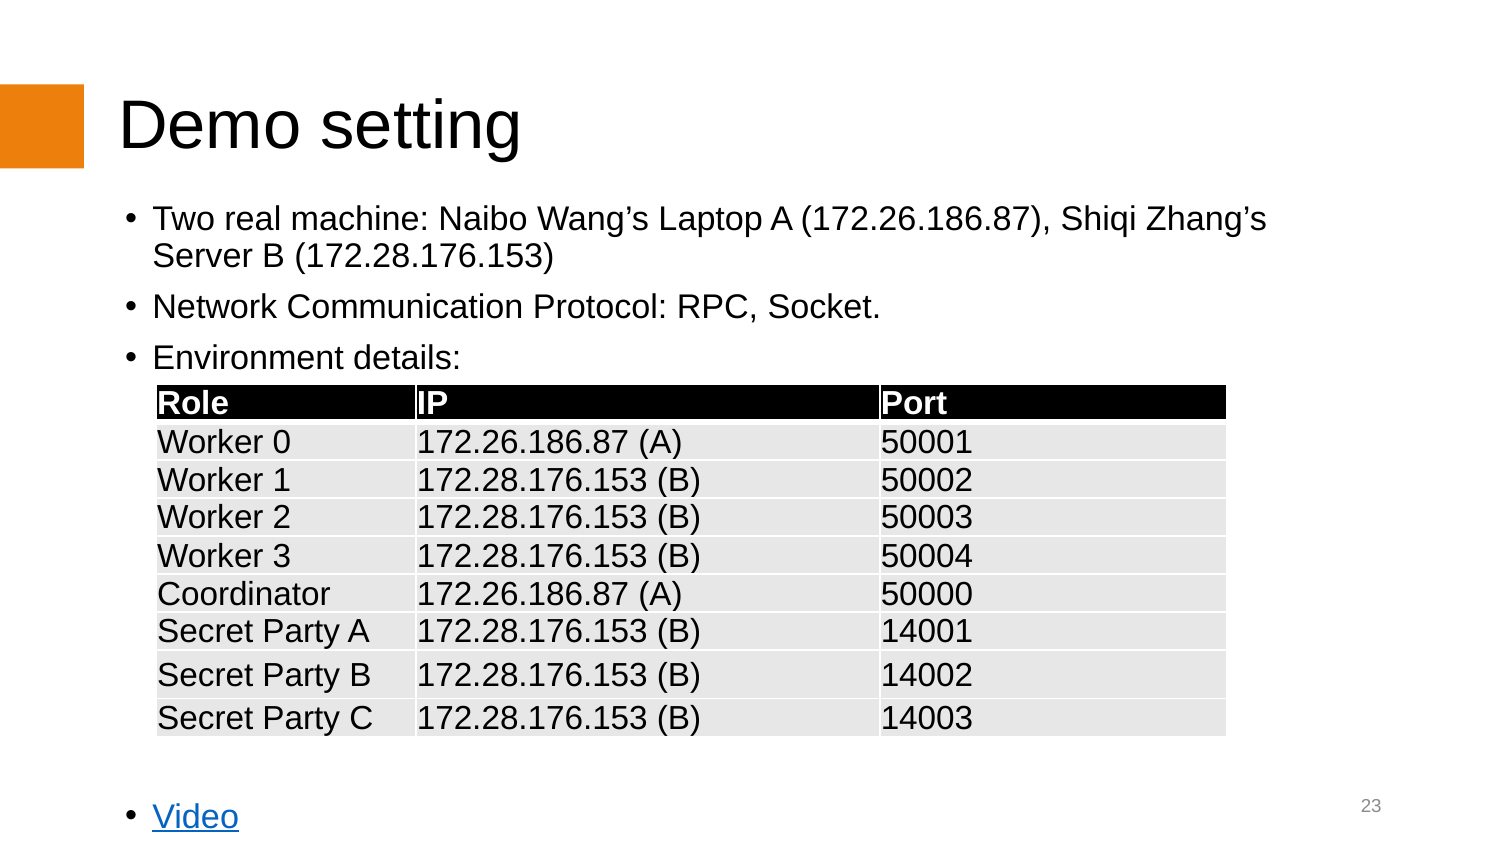

# Demo setting
Two real machine: Naibo Wang’s Laptop A (172.26.186.87), Shiqi Zhang’s Server B (172.28.176.153)
Network Communication Protocol: RPC, Socket.
Environment details:

Video

| Role | IP | Port |
| --- | --- | --- |
| Worker 0 | 172.26.186.87 (A) | 50001 |
| Worker 1 | 172.28.176.153 (B) | 50002 |
| Worker 2 | 172.28.176.153 (B) | 50003 |
| Worker 3 | 172.28.176.153 (B) | 50004 |
| Coordinator | 172.26.186.87 (A) | 50000 |
| Secret Party A | 172.28.176.153 (B) | 14001 |
| Secret Party B | 172.28.176.153 (B) | 14002 |
| Secret Party C | 172.28.176.153 (B) | 14003 |
23